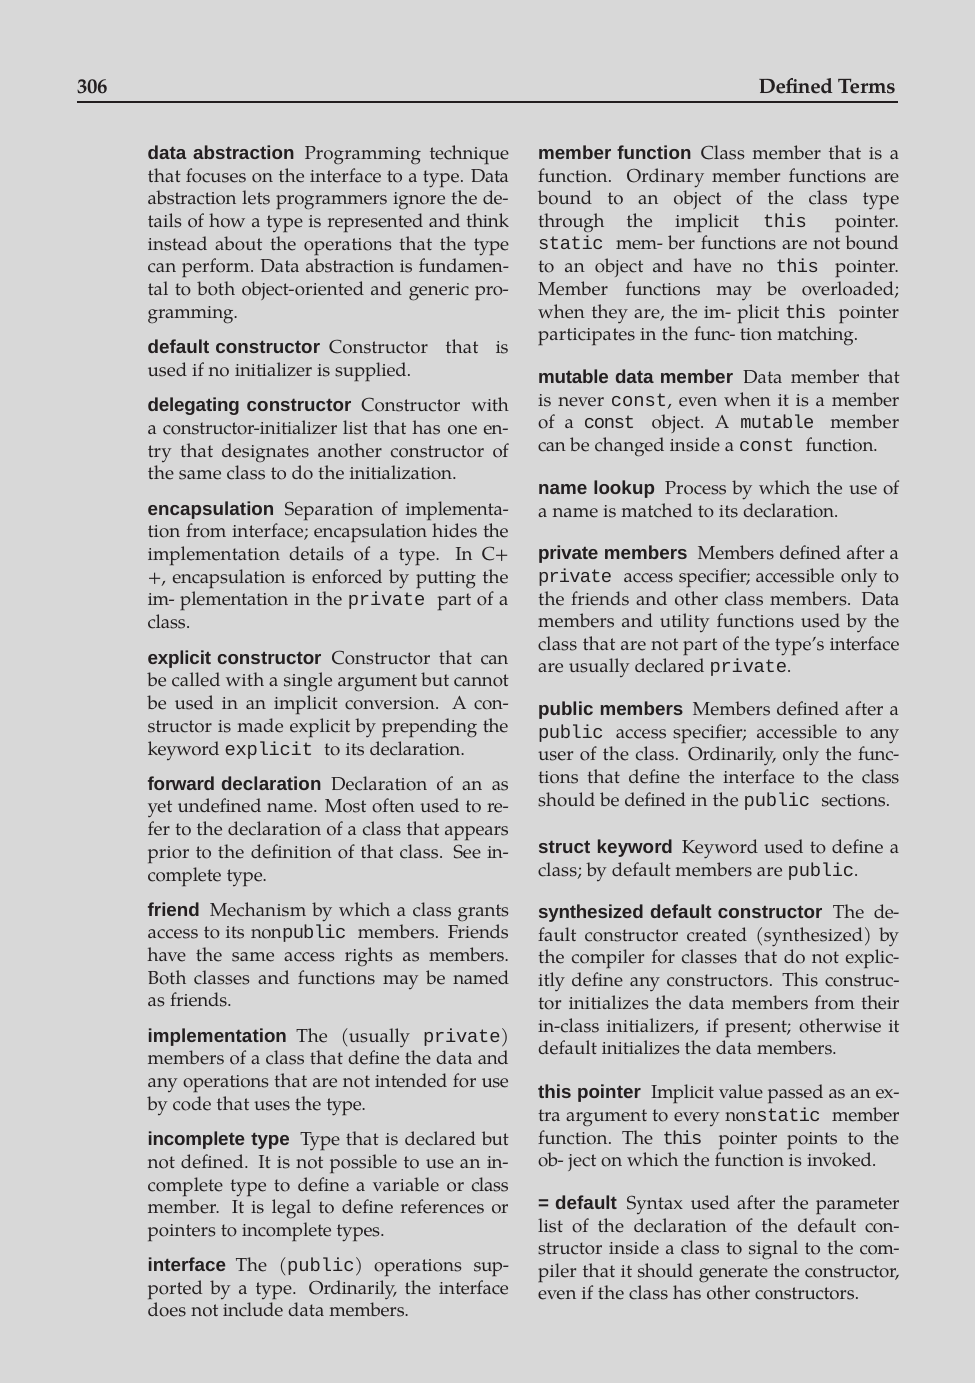

306
Defined Terms

member function Class member that is a function. Ordinary member functions are bound to an object of the class type through the implicit this pointer. static mem- ber functions are not bound to an object and have no this pointer. Member functions may be overloaded; when they are, the im- plicit this pointer participates in the func- tion matching.
mutable data member Data member that is never const, even when it is a member of a const object. A mutable member can be changed inside a const function.
name lookup Process by which the use of a name is matched to its declaration.
private members Members defined after a private access specifier; accessible only to the friends and other class members. Data members and utility functions used by the class that are not part of the type’s interface are usually declared private.
public members Members defined after a public access specifier; accessible to any user of the class. Ordinarily, only the func- tions that define the interface to the class should be defined in the public sections.
data abstraction Programming technique that focuses on the interface to a type. Data abstraction lets programmers ignore the de- tails of how a type is represented and think instead about the operations that the type can perform. Data abstraction is fundamen- tal to both object-oriented and generic pro- gramming.
default constructor Constructor  that  is used if no initializer is supplied.
delegating constructor Constructor with a constructor-initializer list that has one en- try that designates another constructor of the same class to do the initialization.
encapsulation Separation of implementa- tion from interface; encapsulation hides the implementation details of a type. In C++, encapsulation is enforced by putting the im- plementation in the private part of a class.
explicit constructor Constructor that can be called with a single argument but cannot be used in an implicit conversion. A con- structor is made explicit by prepending the keyword explicit to its declaration.
forward declaration Declaration of an as yet undefined name. Most often used to re- fer to the declaration of a class that appears prior to the definition of that class. See in- complete type.
friend Mechanism by which a class grants access to its nonpublic members. Friends have the same access rights as members. Both classes and functions may be named as friends.
implementation The (usually private) members of a class that define the data and any operations that are not intended for use by code that uses the type.
incomplete type Type that is declared but not defined. It is not possible to use an in- complete type to define a variable or class member. It is legal to define references or pointers to incomplete types.
interface The (public) operations sup- ported by a type. Ordinarily, the interface does not include data members.
struct keyword Keyword used to define a class; by default members are public.
synthesized default constructor The de- fault constructor created (synthesized) by the compiler for classes that do not explic- itly define any constructors. This construc- tor initializes the data members from their in-class initializers, if present; otherwise it default initializes the data members.
this pointer Implicit value passed as an ex- tra argument to every nonstatic member function. The this pointer points to the ob- ject on which the function is invoked.
= default Syntax used after the parameter list of the declaration of the default con- structor inside a class to signal to the com- piler that it should generate the constructor, even if the class has other constructors.